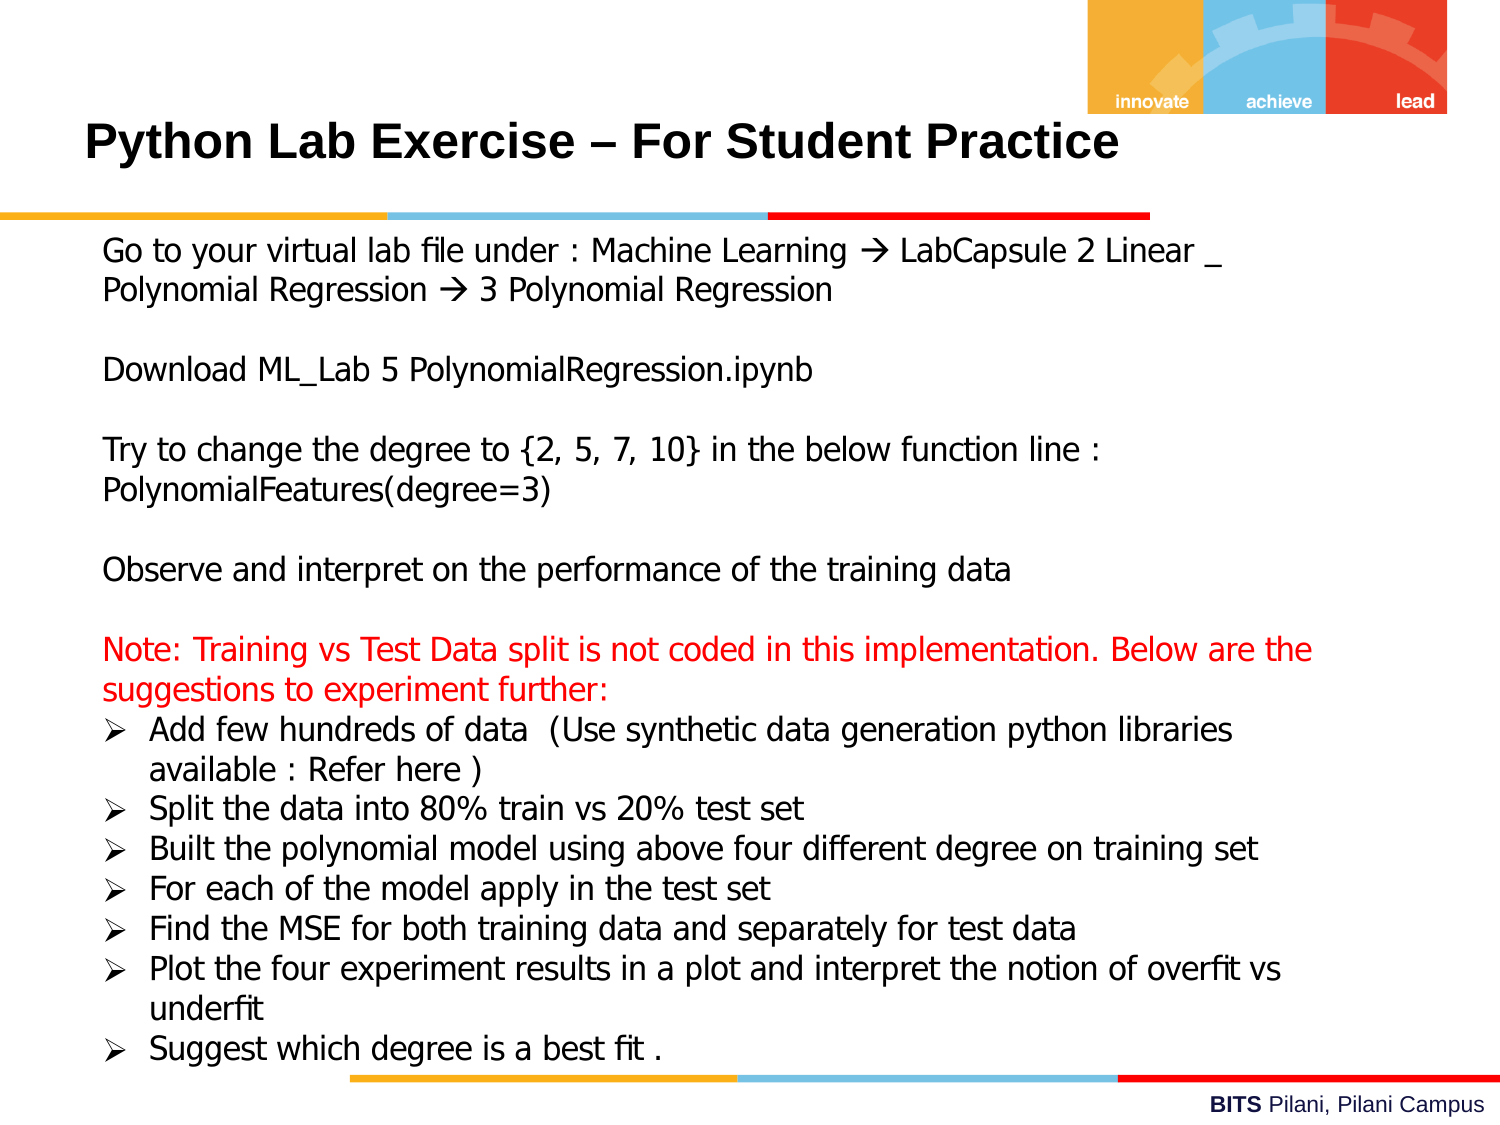

# Python Lab Exercise – For Student Practice
Go to your virtual lab file under : Machine Learning 🡪 LabCapsule 2 Linear _ Polynomial Regression 🡪 3 Polynomial Regression

Download ML_Lab 5 PolynomialRegression.ipynb

Try to change the degree to {2, 5, 7, 10} in the below function line :
PolynomialFeatures(degree=3)

Observe and interpret on the performance of the training data

Note: Training vs Test Data split is not coded in this implementation. Below are the suggestions to experiment further:
Add few hundreds of data  (Use synthetic data generation python libraries available : Refer here )
Split the data into 80% train vs 20% test set
Built the polynomial model using above four different degree on training set
For each of the model apply in the test set
Find the MSE for both training data and separately for test data
Plot the four experiment results in a plot and interpret the notion of overfit vs underfit
Suggest which degree is a best fit .